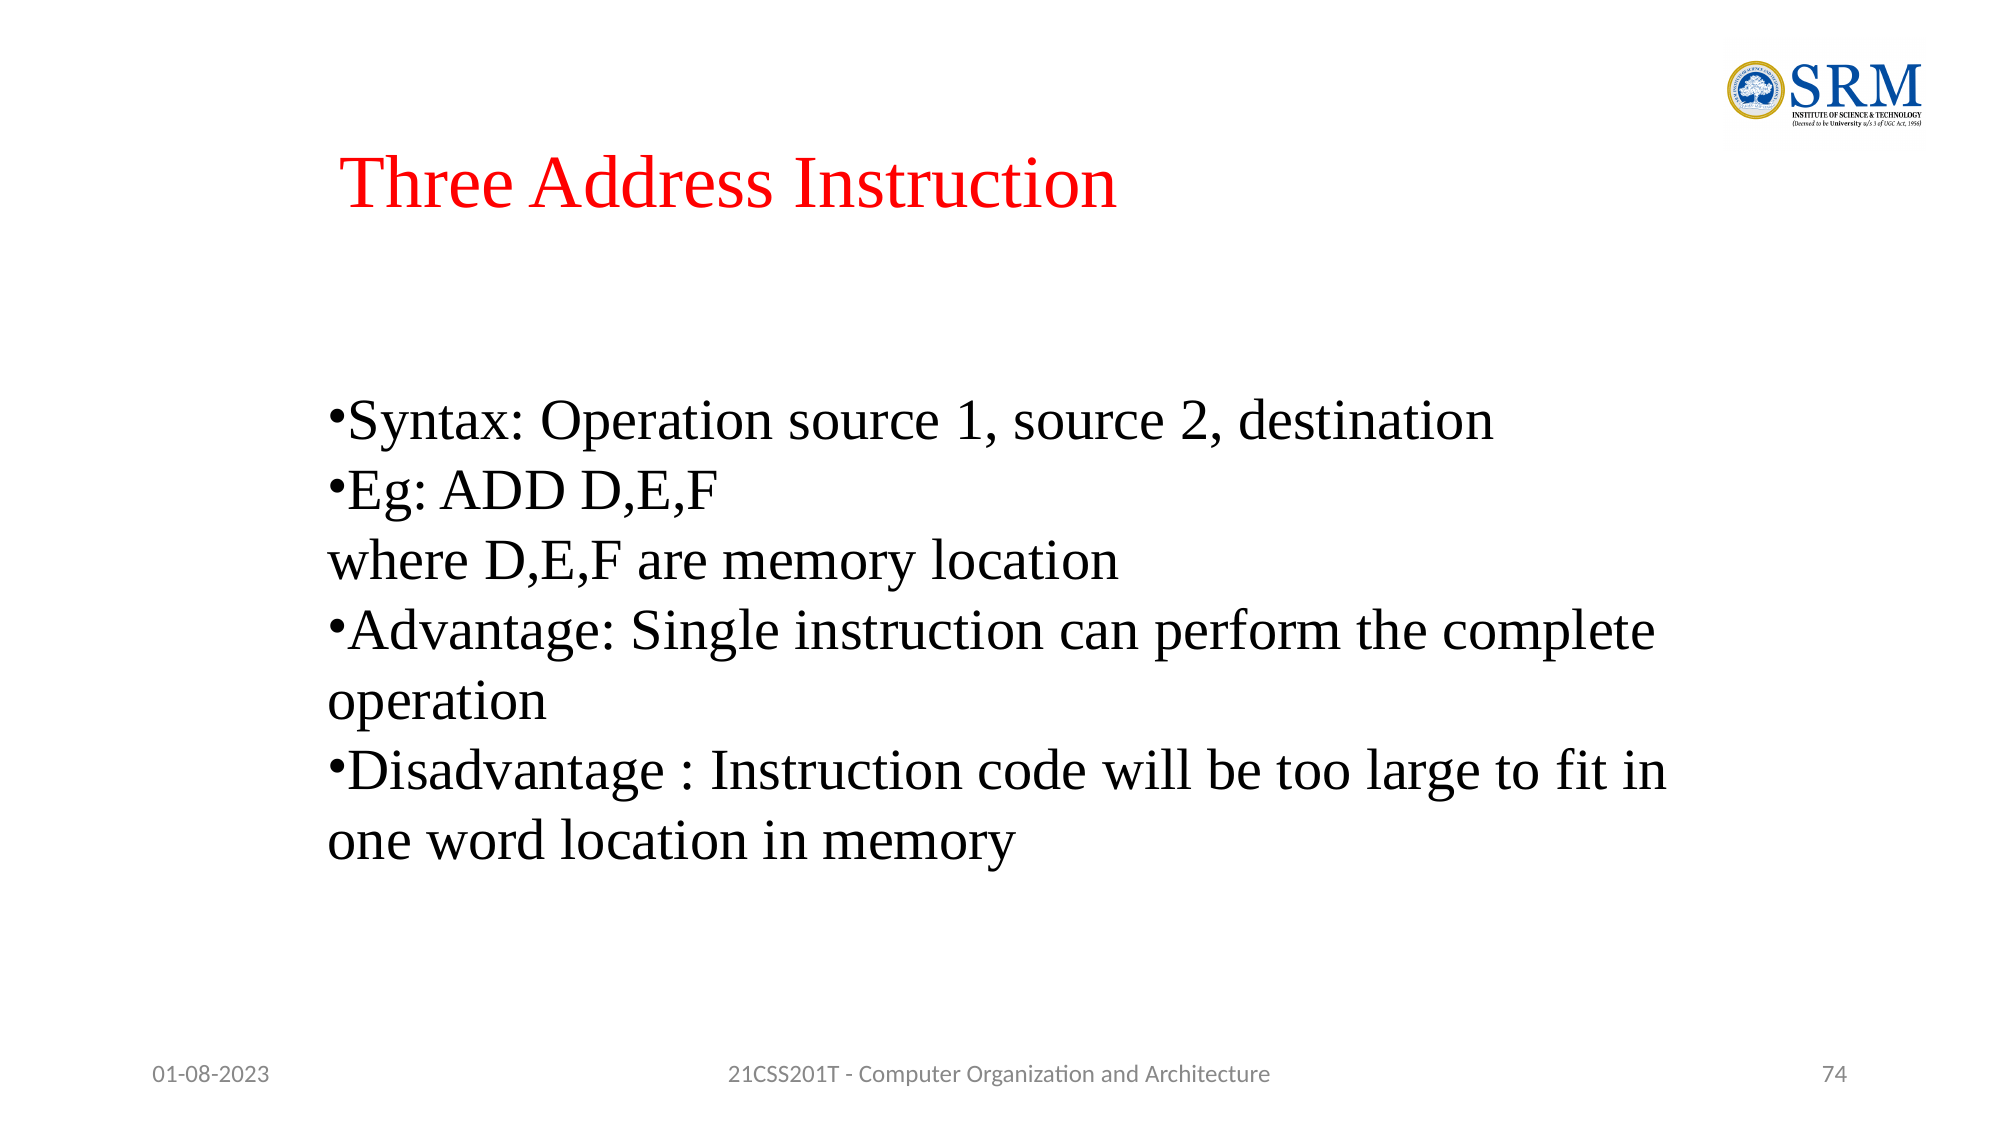

# Three Address Instruction
Syntax: Operation source 1, source 2, destination
Eg: ADD D,E,F
where D,E,F are memory location
Advantage: Single instruction can perform the complete operation
Disadvantage : Instruction code will be too large to fit in one word location in memory
01-08-2023
21CSS201T - Computer Organization and Architecture
74